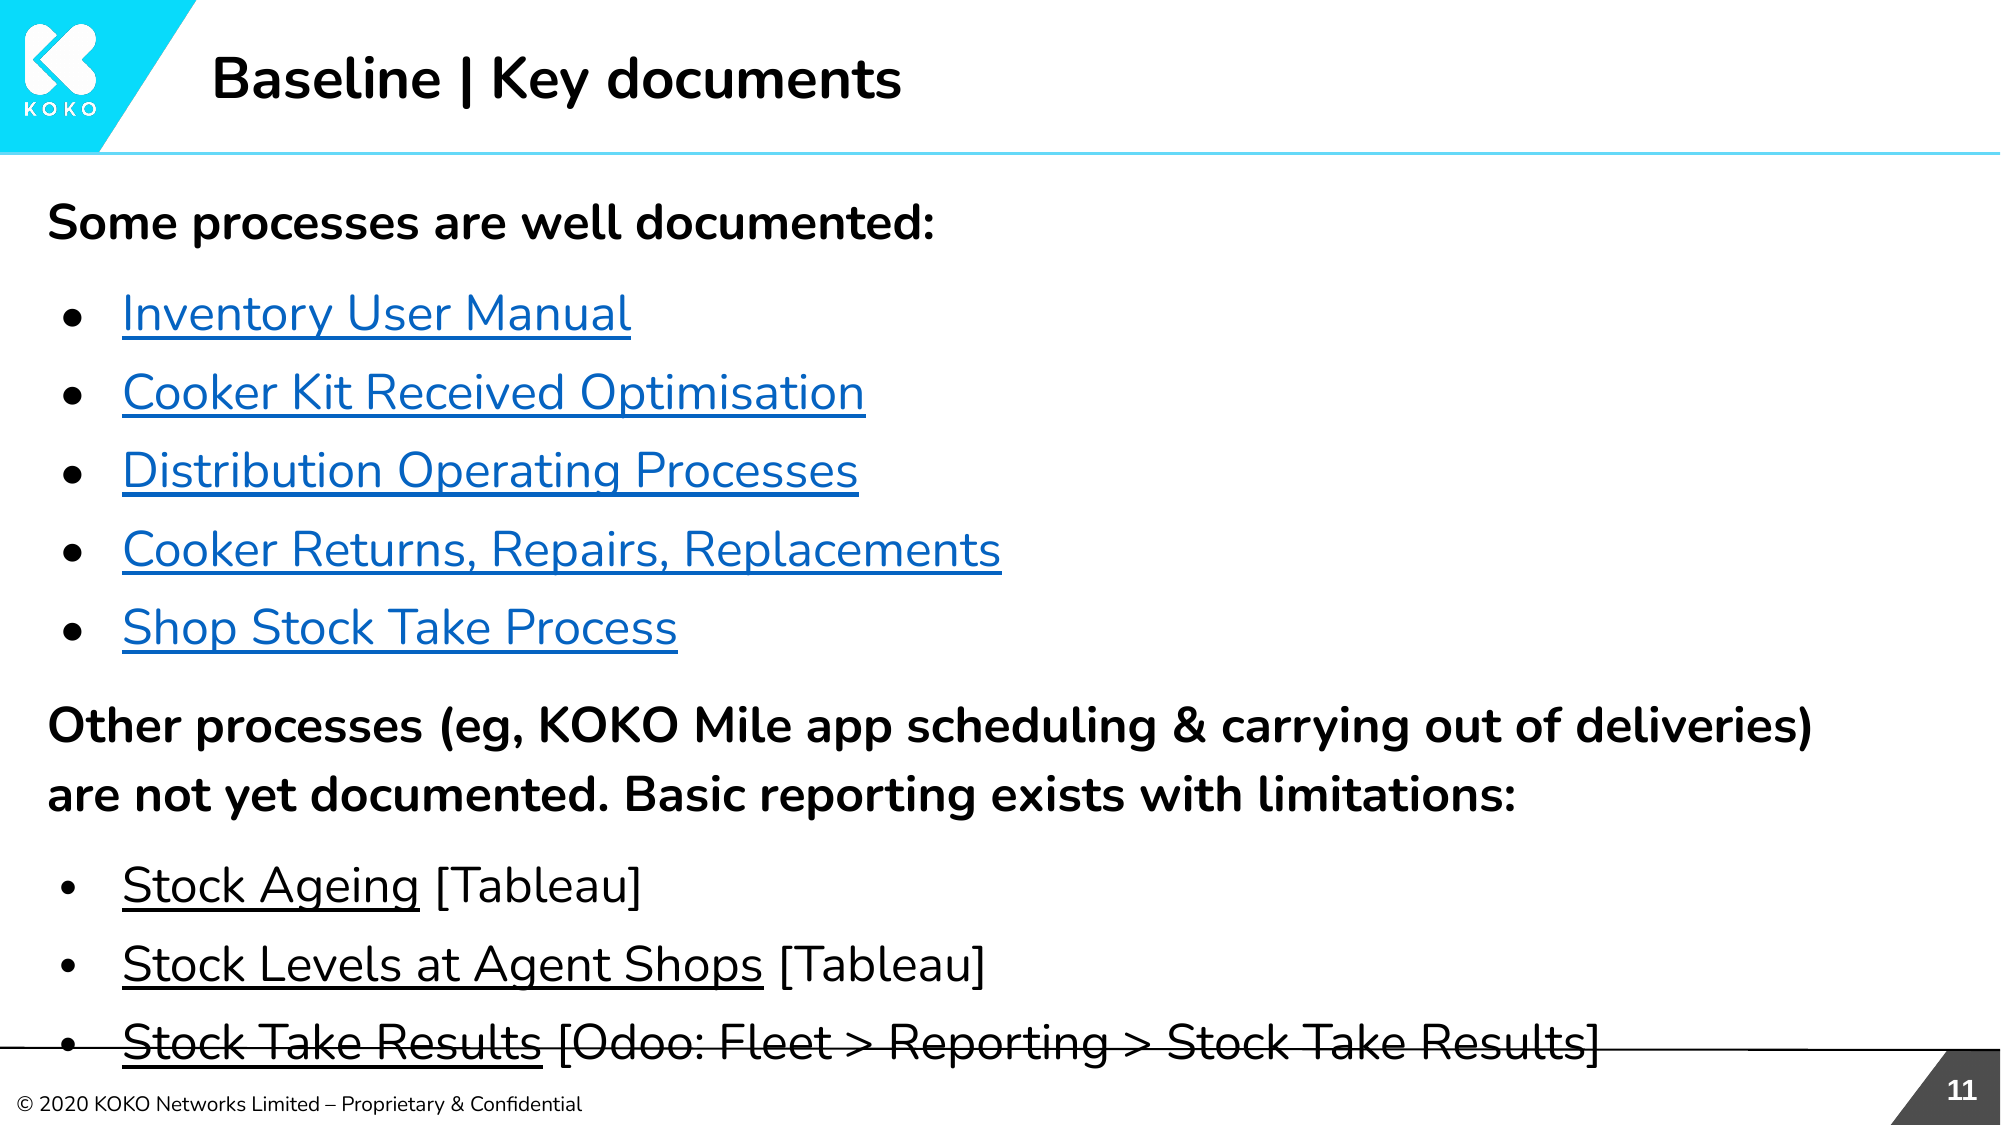

# Baseline | Key documents
Some processes are well documented:
Inventory User Manual
Cooker Kit Received Optimisation
Distribution Operating Processes
Cooker Returns, Repairs, Replacements
Shop Stock Take Process
Other processes (eg, KOKO Mile app scheduling & carrying out of deliveries) are not yet documented. Basic reporting exists with limitations:
Stock Ageing [Tableau]
Stock Levels at Agent Shops [Tableau]
Stock Take Results [Odoo: Fleet > Reporting > Stock Take Results]
11